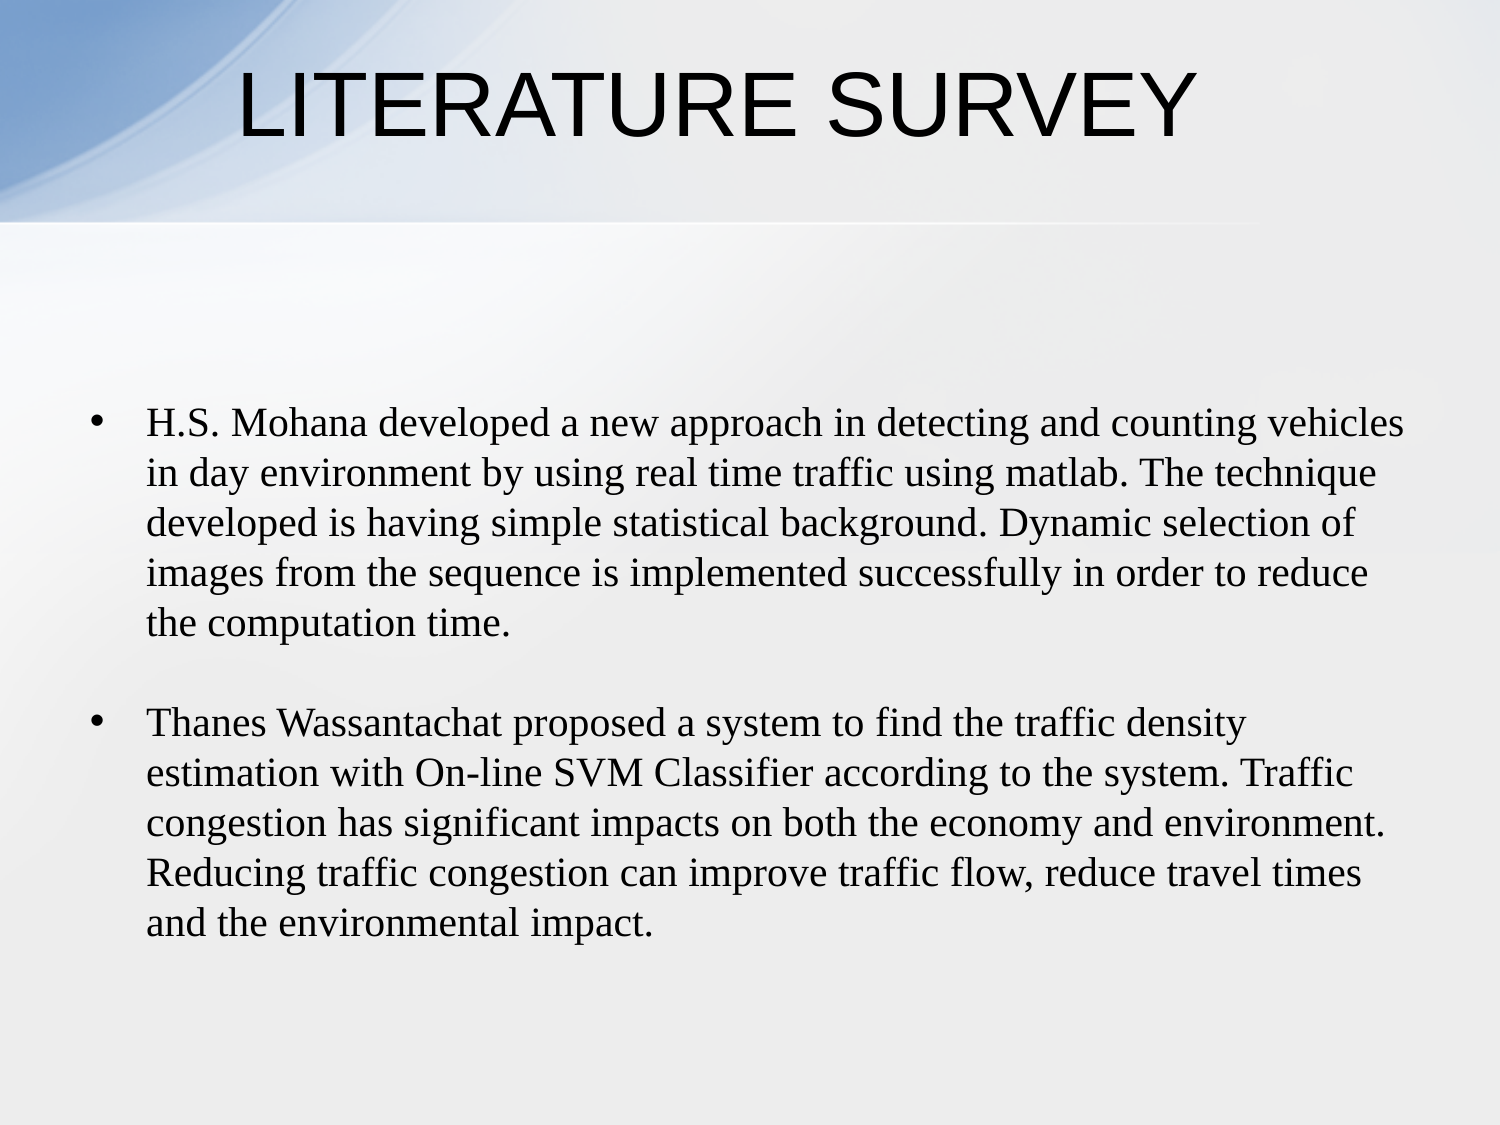

LITERATURE SURVEY

H.S. Mohana developed a new approach in detecting and counting vehicles in day environment by using real time traffic using matlab. The technique developed is having simple statistical background. Dynamic selection of images from the sequence is implemented successfully in order to reduce the computation time.

Thanes Wassantachat proposed a system to find the traffic density estimation with On-line SVM Classifier according to the system. Traffic congestion has significant impacts on both the economy and environment. Reducing traffic congestion can improve traffic flow, reduce travel times and the environmental impact.